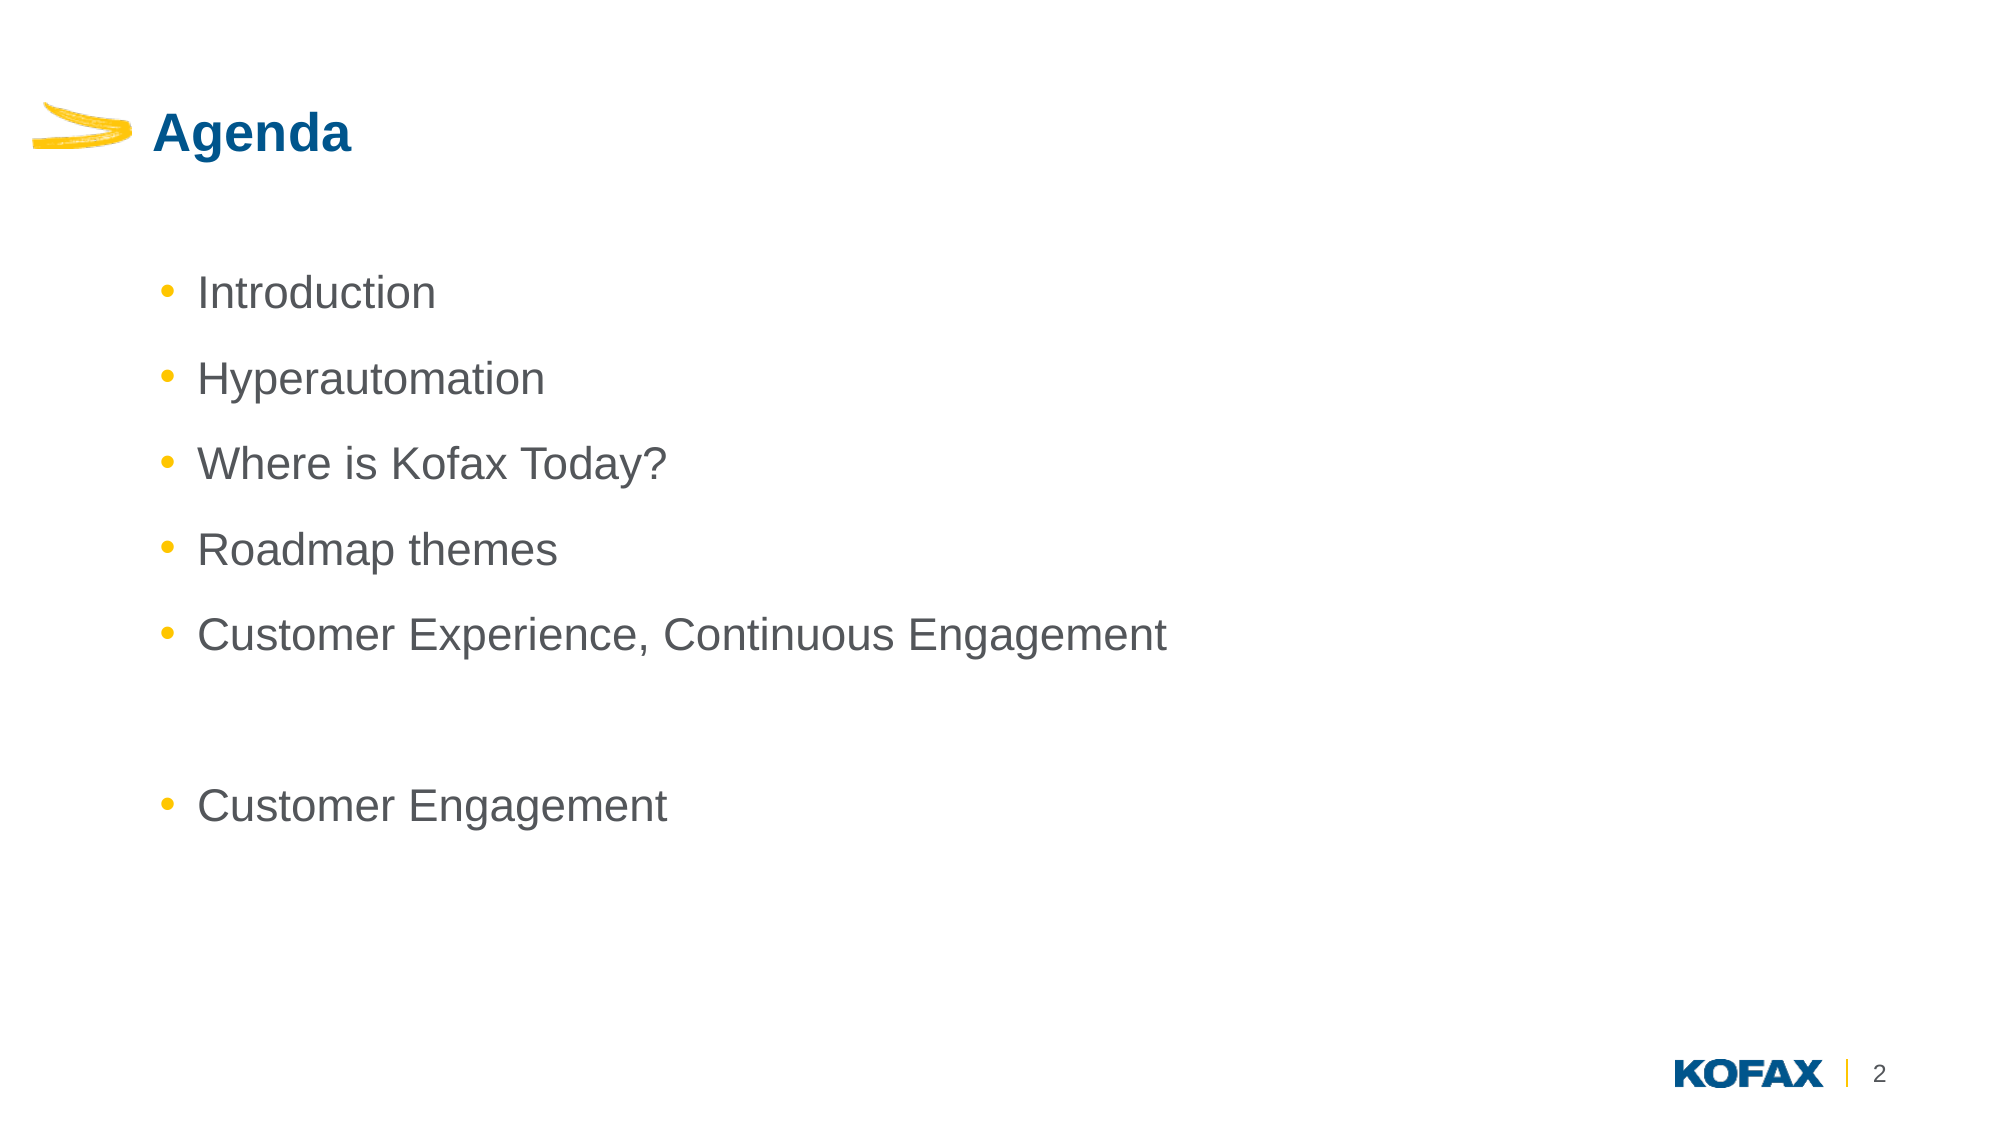

# Agenda
Introduction
Hyperautomation
Where is Kofax Today?
Roadmap themes
Customer Experience, Continuous Engagement

Customer Engagement
2